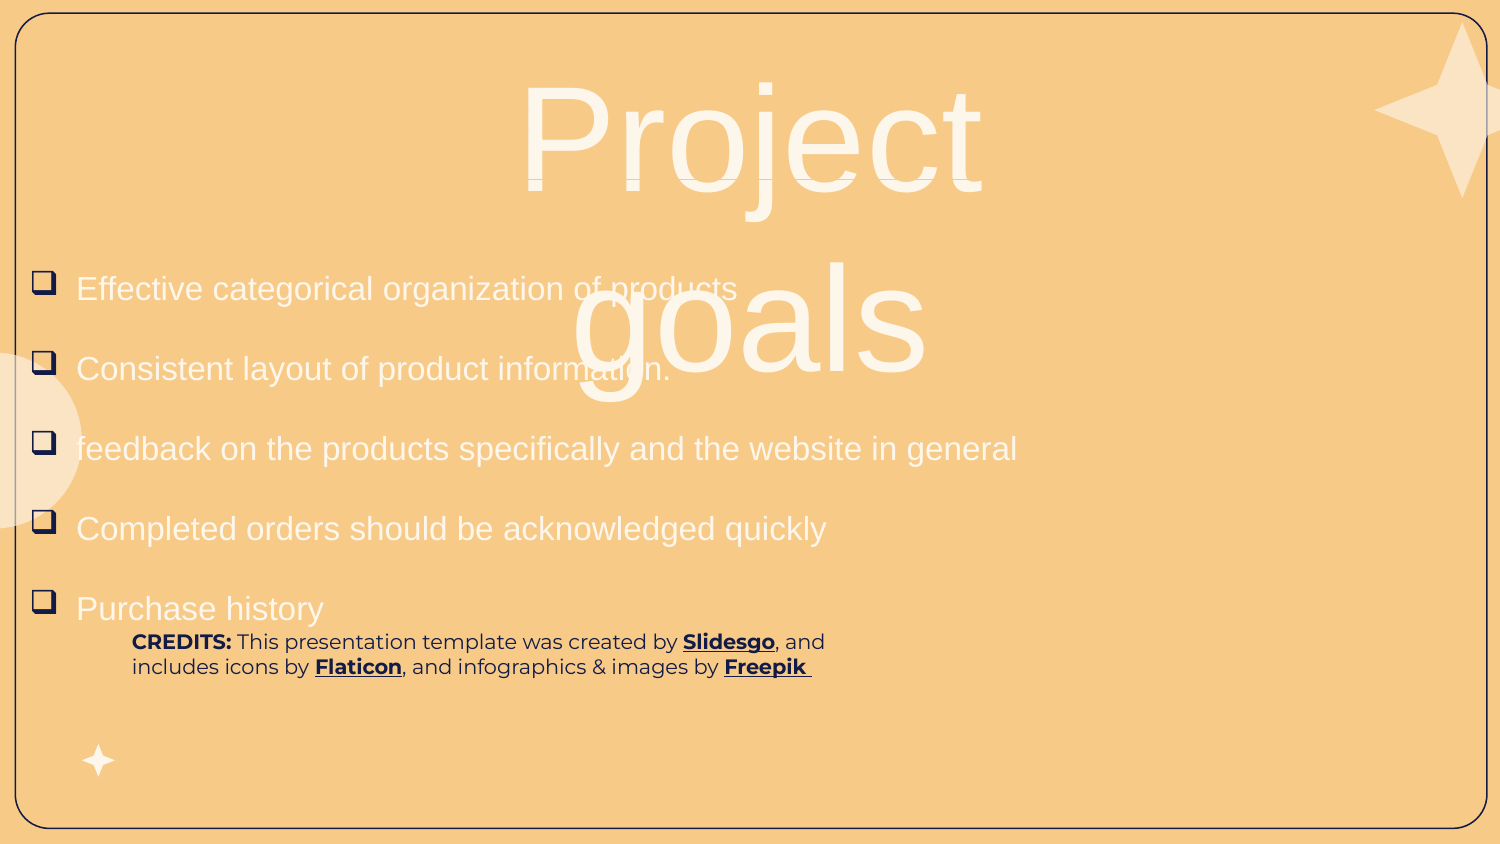

# Project goals
Effective categorical organization of products

Consistent layout of product information.

feedback on the products specifically and the website in general

Completed orders should be acknowledged quickly

Purchase history